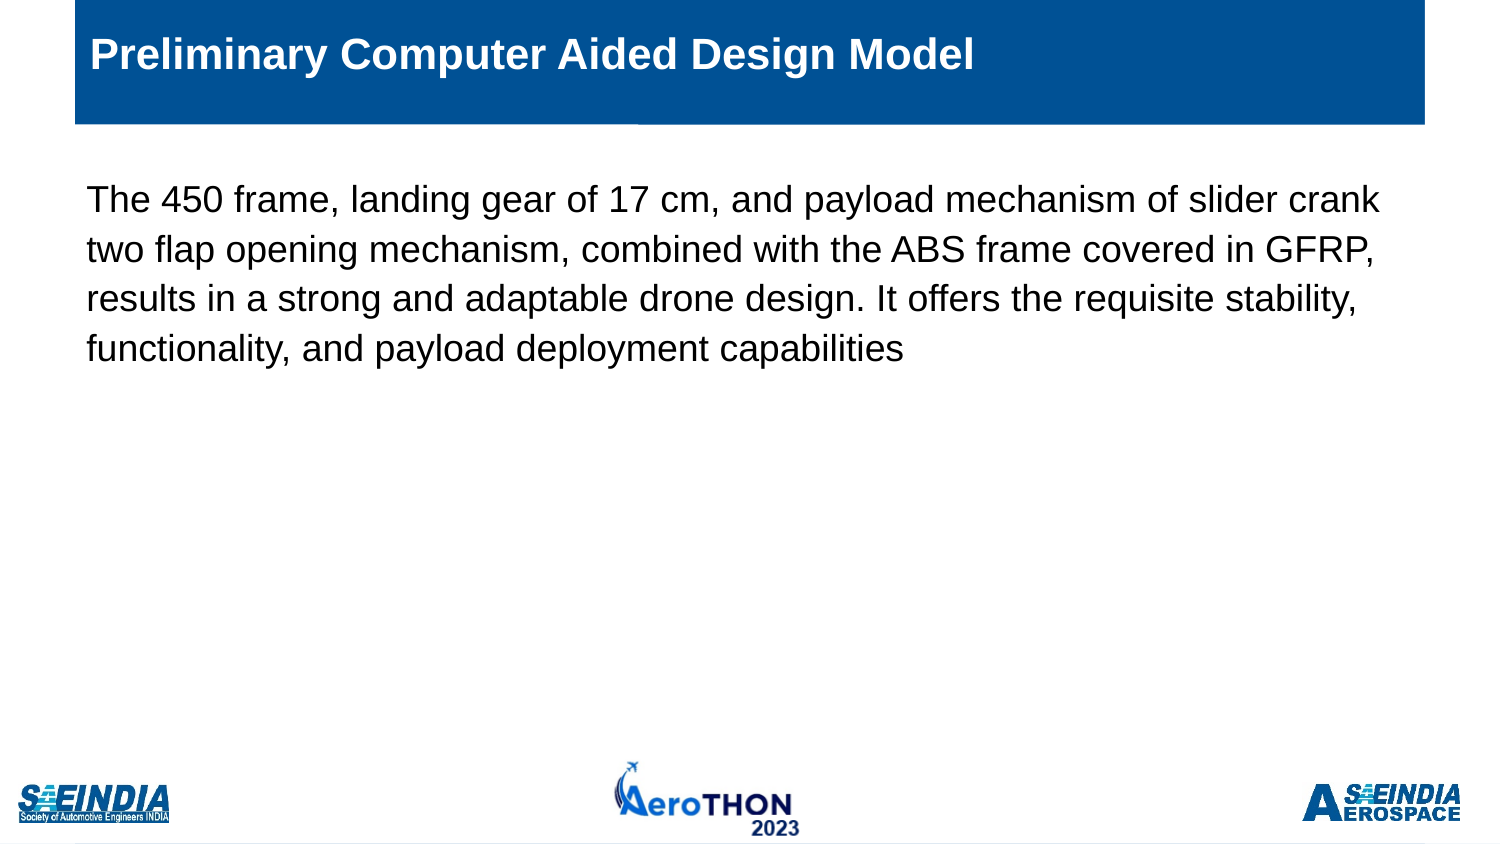

# Preliminary Computer Aided Design Model
The 450 frame, landing gear of 17 cm, and payload mechanism of slider crank two flap opening mechanism, combined with the ABS frame covered in GFRP, results in a strong and adaptable drone design. It offers the requisite stability, functionality, and payload deployment capabilities